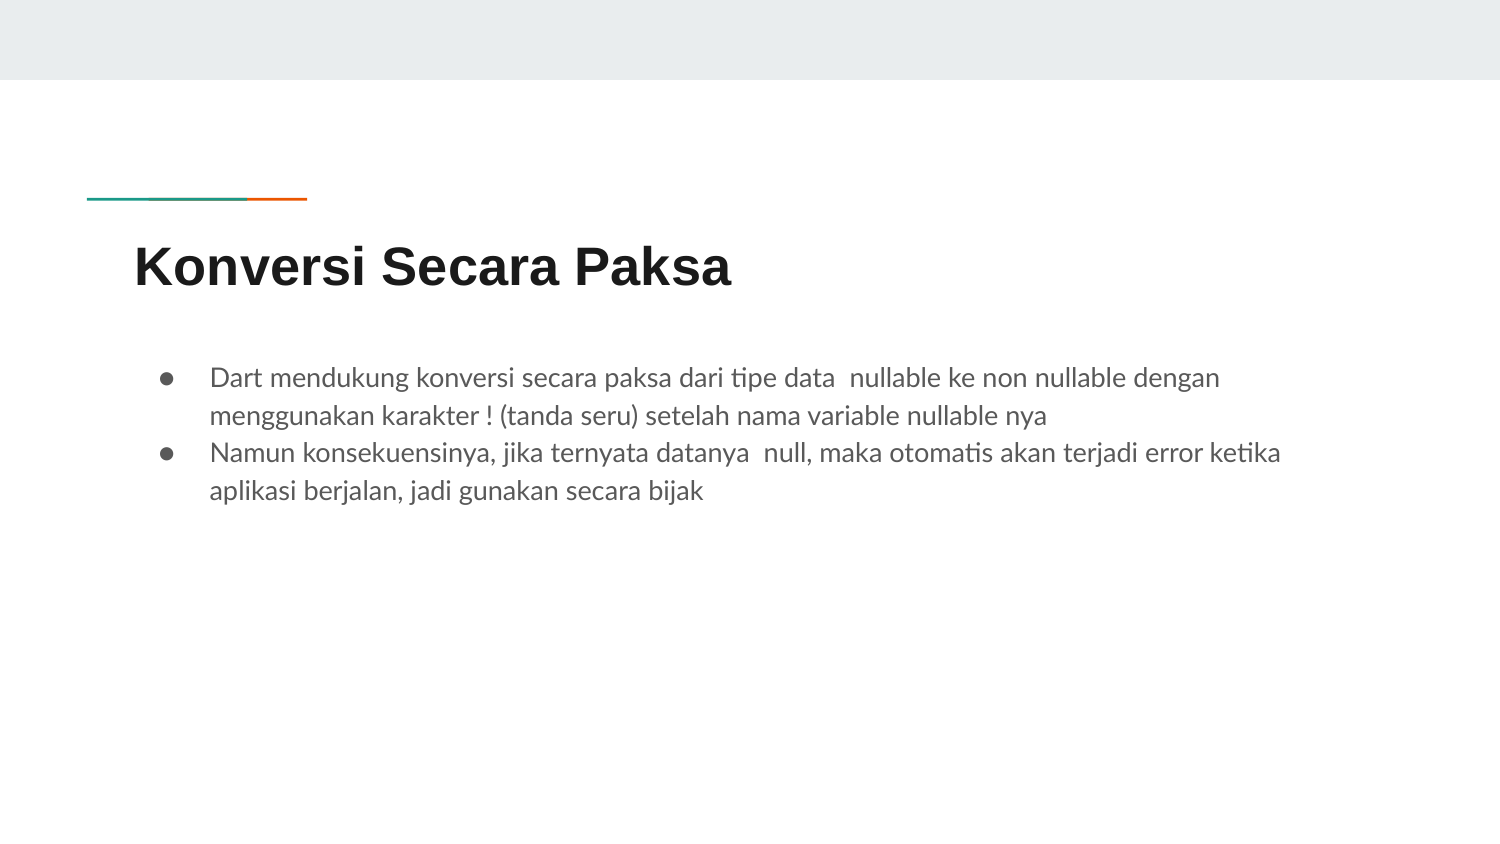

# Konversi Secara Paksa
Dart mendukung konversi secara paksa dari tipe data  nullable ke non nullable dengan menggunakan karakter ! (tanda seru) setelah nama variable nullable nya
Namun konsekuensinya, jika ternyata datanya  null, maka otomatis akan terjadi error ketika aplikasi berjalan, jadi gunakan secara bijak